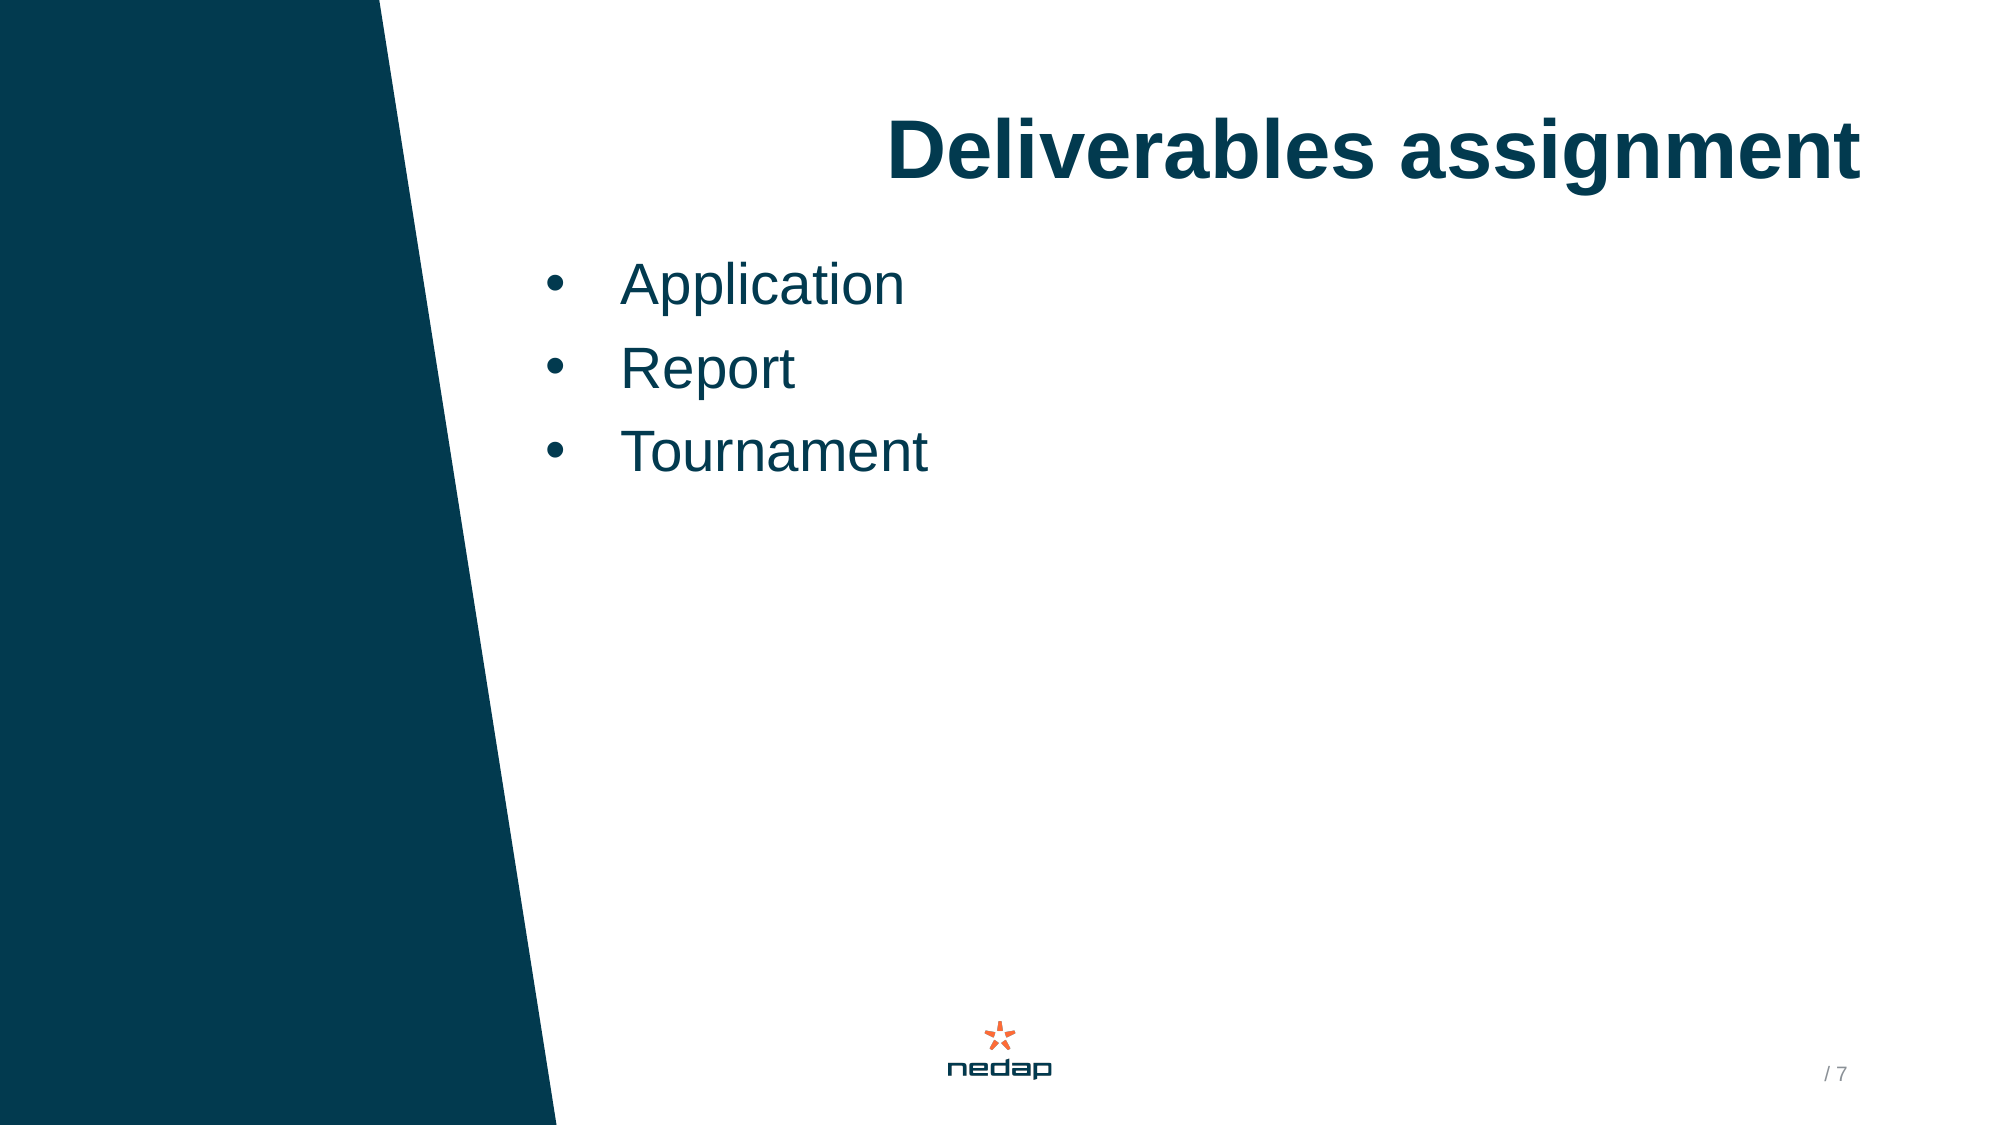

Deliverables assignment
Application
Report
Tournament
 / 7